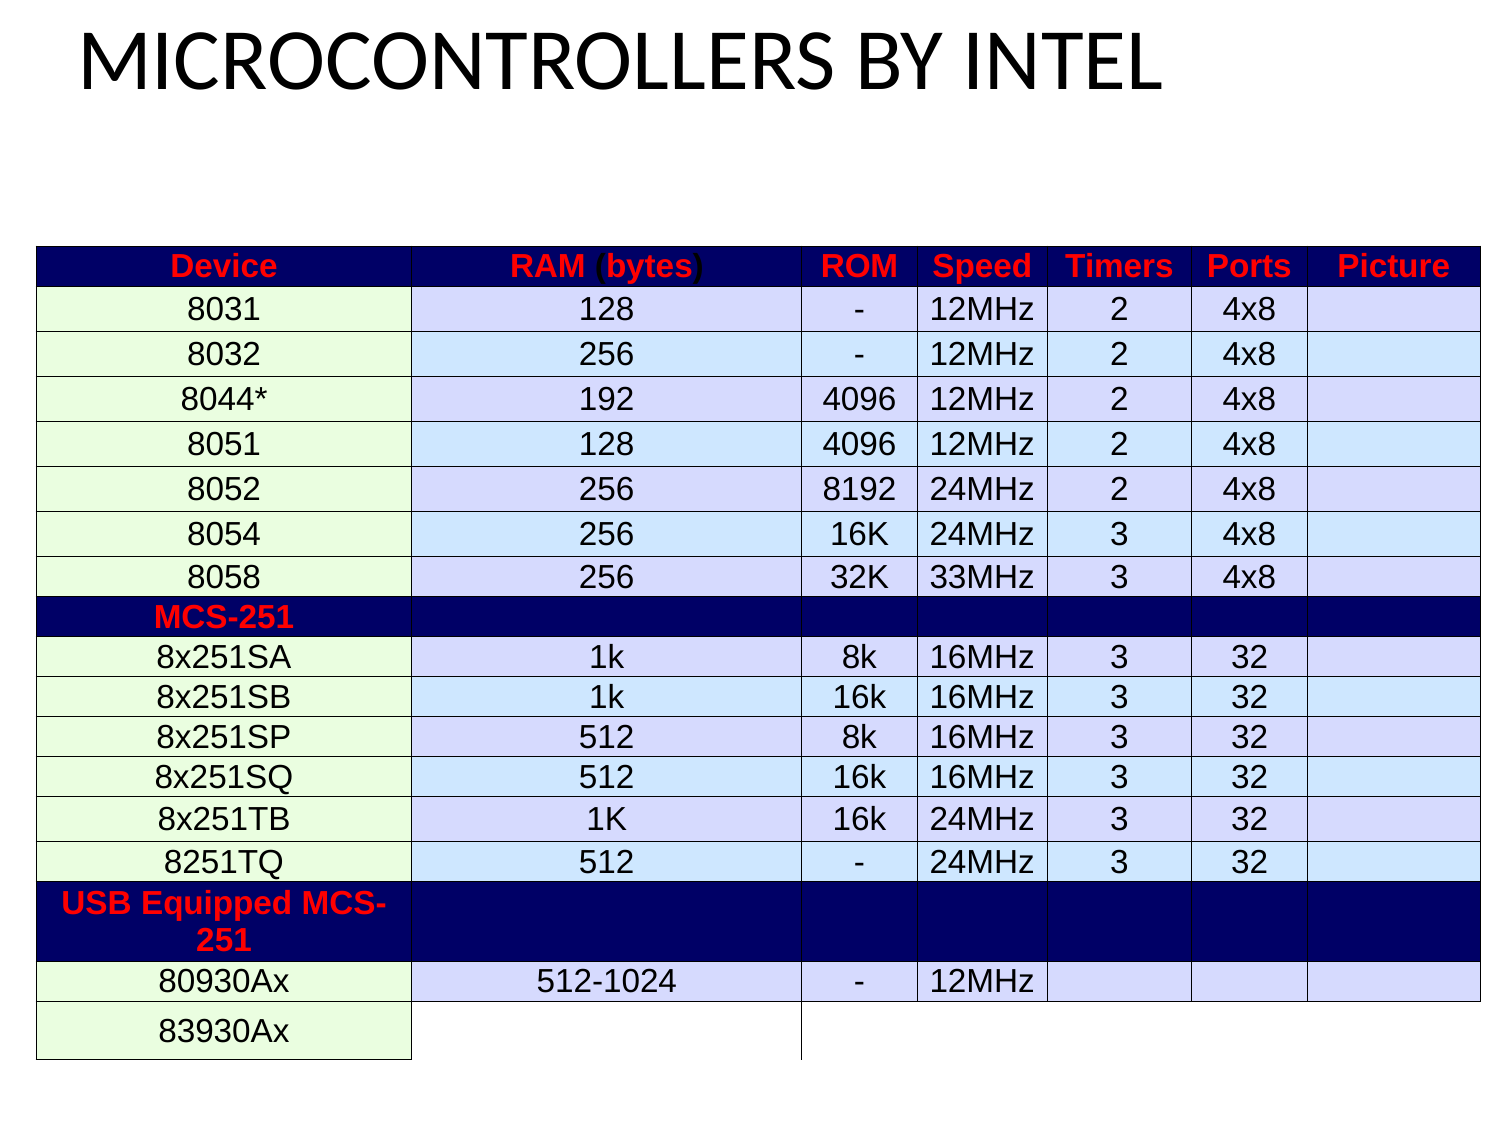

# MICROCONTROLLERS BY INTEL
| Device | RAM (bytes) | ROM | Speed | Timers | Ports | Picture |
| --- | --- | --- | --- | --- | --- | --- |
| 8031 | 128 | - | 12MHz | 2 | 4x8 |  |
| 8032 | 256 | - | 12MHz | 2 | 4x8 |  |
| 8044\* | 192 | 4096 | 12MHz | 2 | 4x8 |  |
| 8051 | 128 | 4096 | 12MHz | 2 | 4x8 |  |
| 8052 | 256 | 8192 | 24MHz | 2 | 4x8 |  |
| 8054 | 256 | 16K | 24MHz | 3 | 4x8 |  |
| 8058 | 256 | 32K | 33MHz | 3 | 4x8 |  |
| MCS-251 |  |  |  |  |  |  |
| 8x251SA | 1k | 8k | 16MHz | 3 | 32 |  |
| 8x251SB | 1k | 16k | 16MHz | 3 | 32 |  |
| 8x251SP | 512 | 8k | 16MHz | 3 | 32 |  |
| 8x251SQ | 512 | 16k | 16MHz | 3 | 32 |  |
| 8x251TB | 1K | 16k | 24MHz | 3 | 32 |  |
| 8251TQ | 512 | - | 24MHz | 3 | 32 |  |
| USB Equipped MCS-251 |  |  |  |  |  |  |
| 80930Ax | 512-1024 | - | 12MHz |  |  |  |
| 83930Ax |  |  |  |  |  |  |